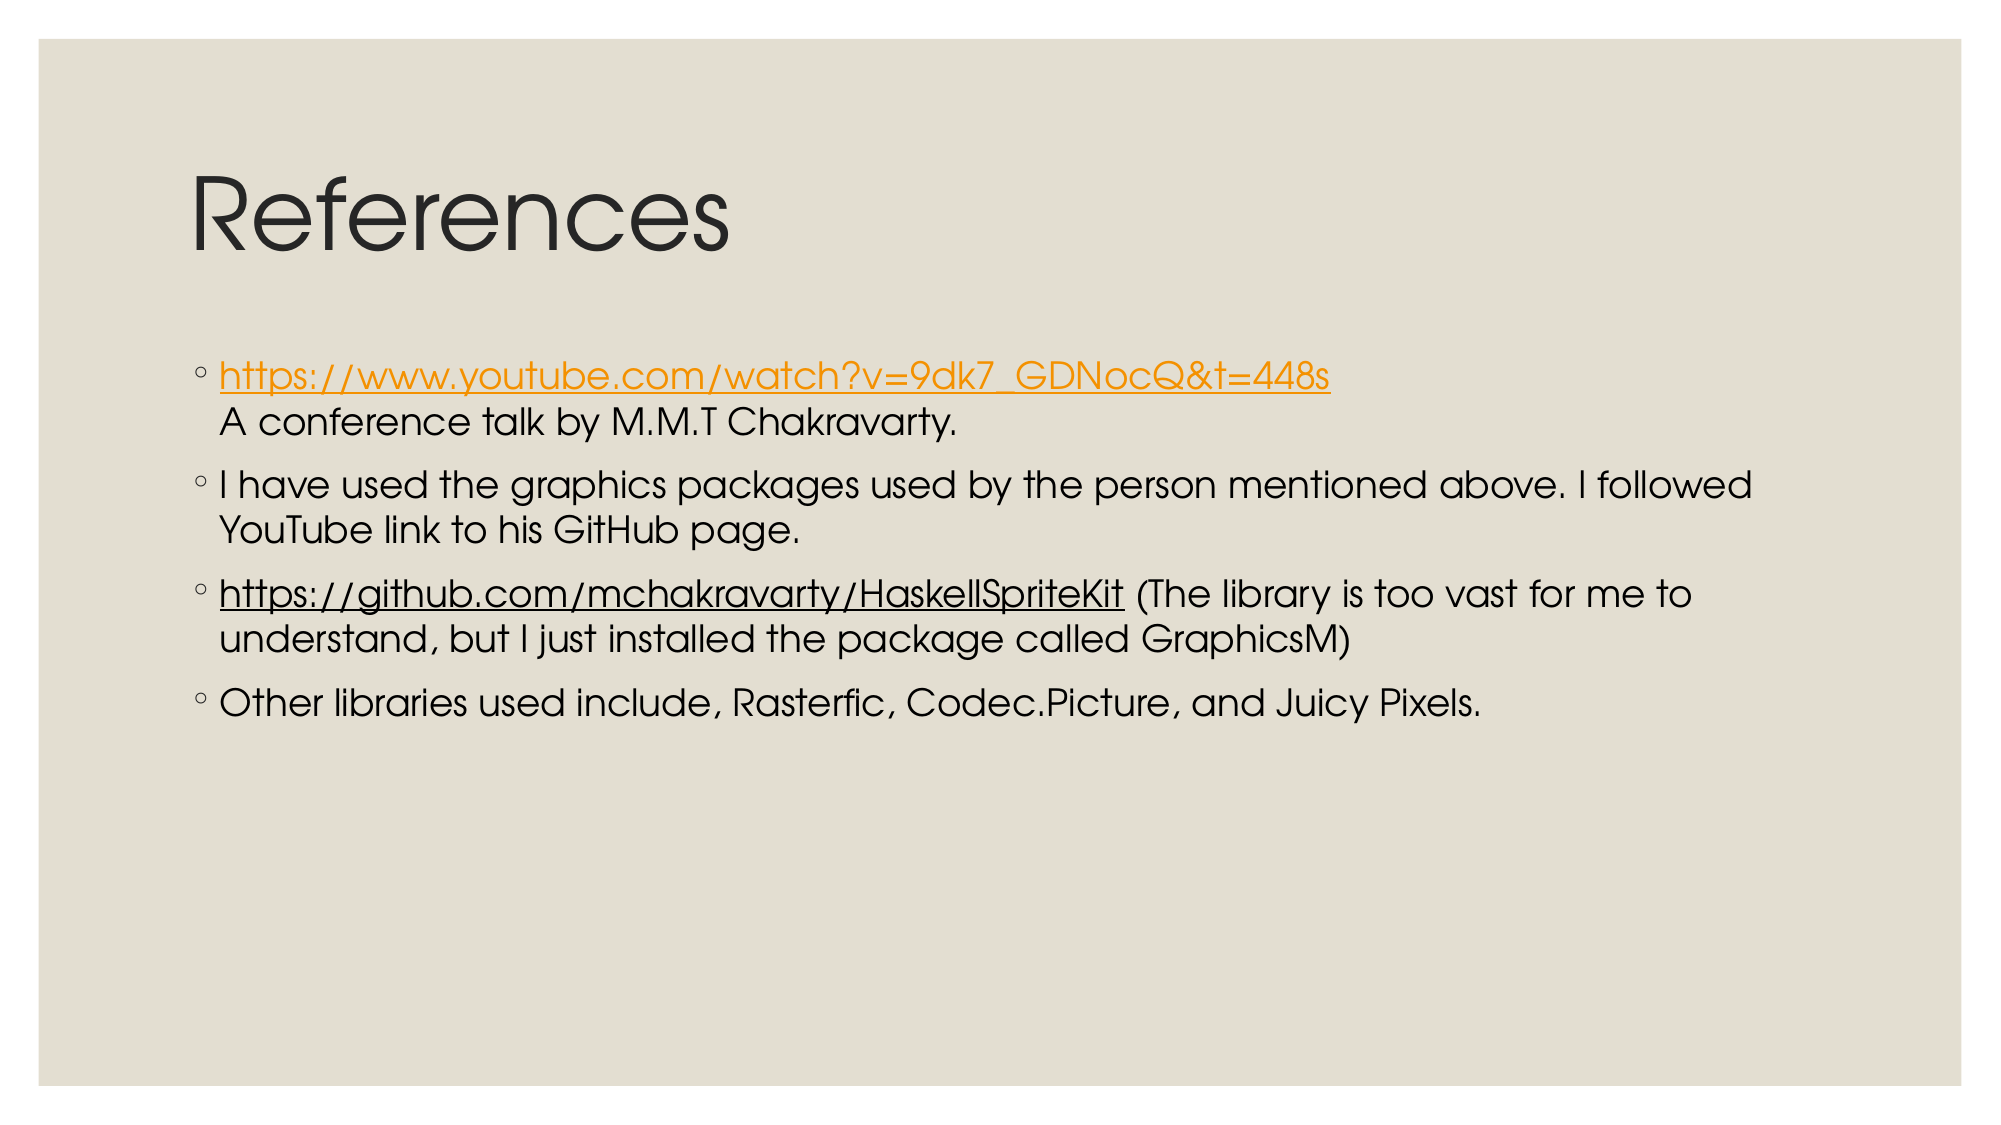

# References
https://www.youtube.com/watch?v=9dk7_GDNocQ&t=448s
A conference talk by M.M.T Chakravarty.
I have used the graphics packages used by the person mentioned above. I followed YouTube link to his GitHub page.
https://github.com/mchakravarty/HaskellSpriteKit (The library is too vast for me to understand, but I just installed the package called GraphicsM)
Other libraries used include, Rasterfic, Codec.Picture, and Juicy Pixels.